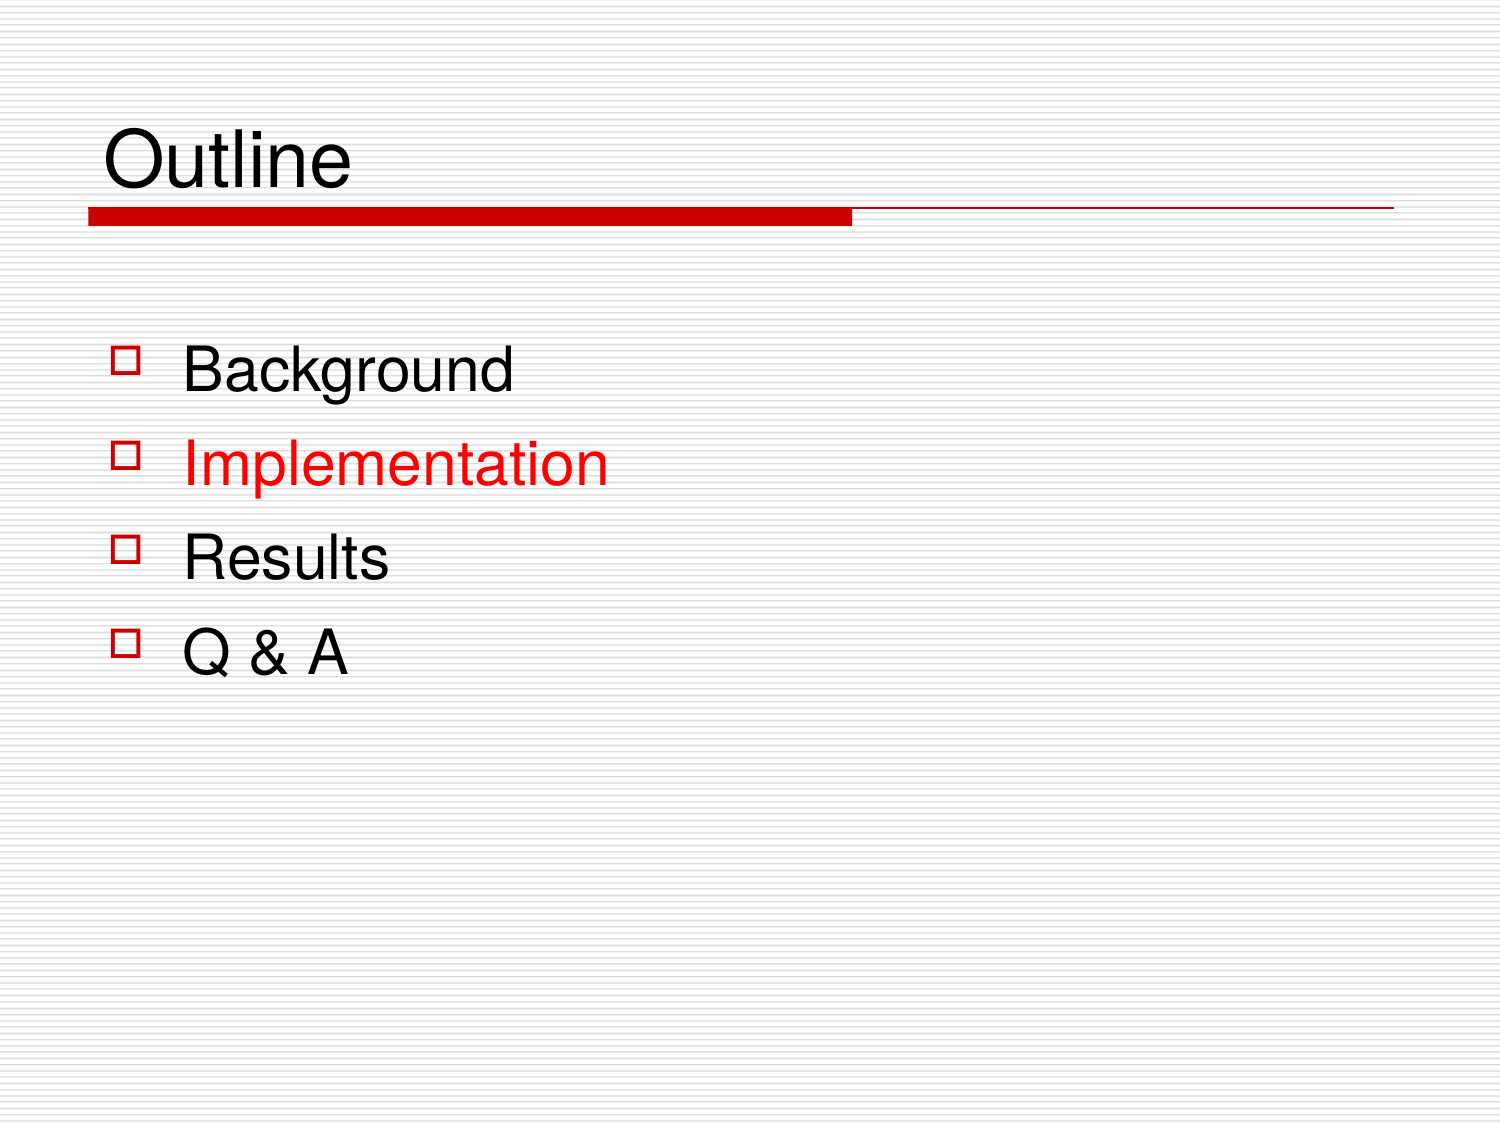

# Outline
Background
Implementation
Results
Q & A